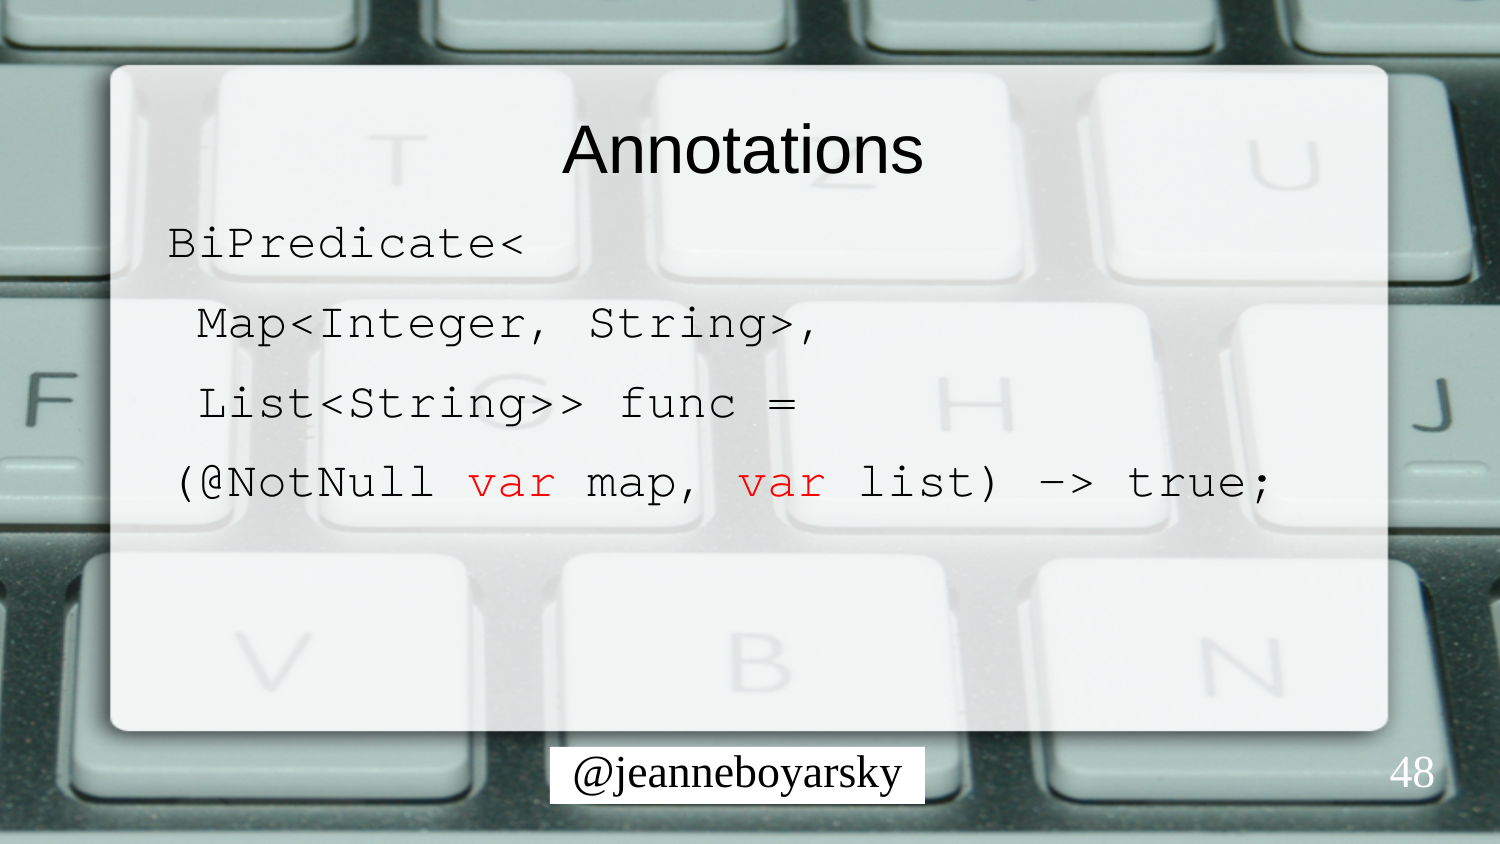

# Annotations
 BiPredicate<
  Map<Integer, String>,
  List<String>> func =
 (@NotNull var map, var list) -> true;
48